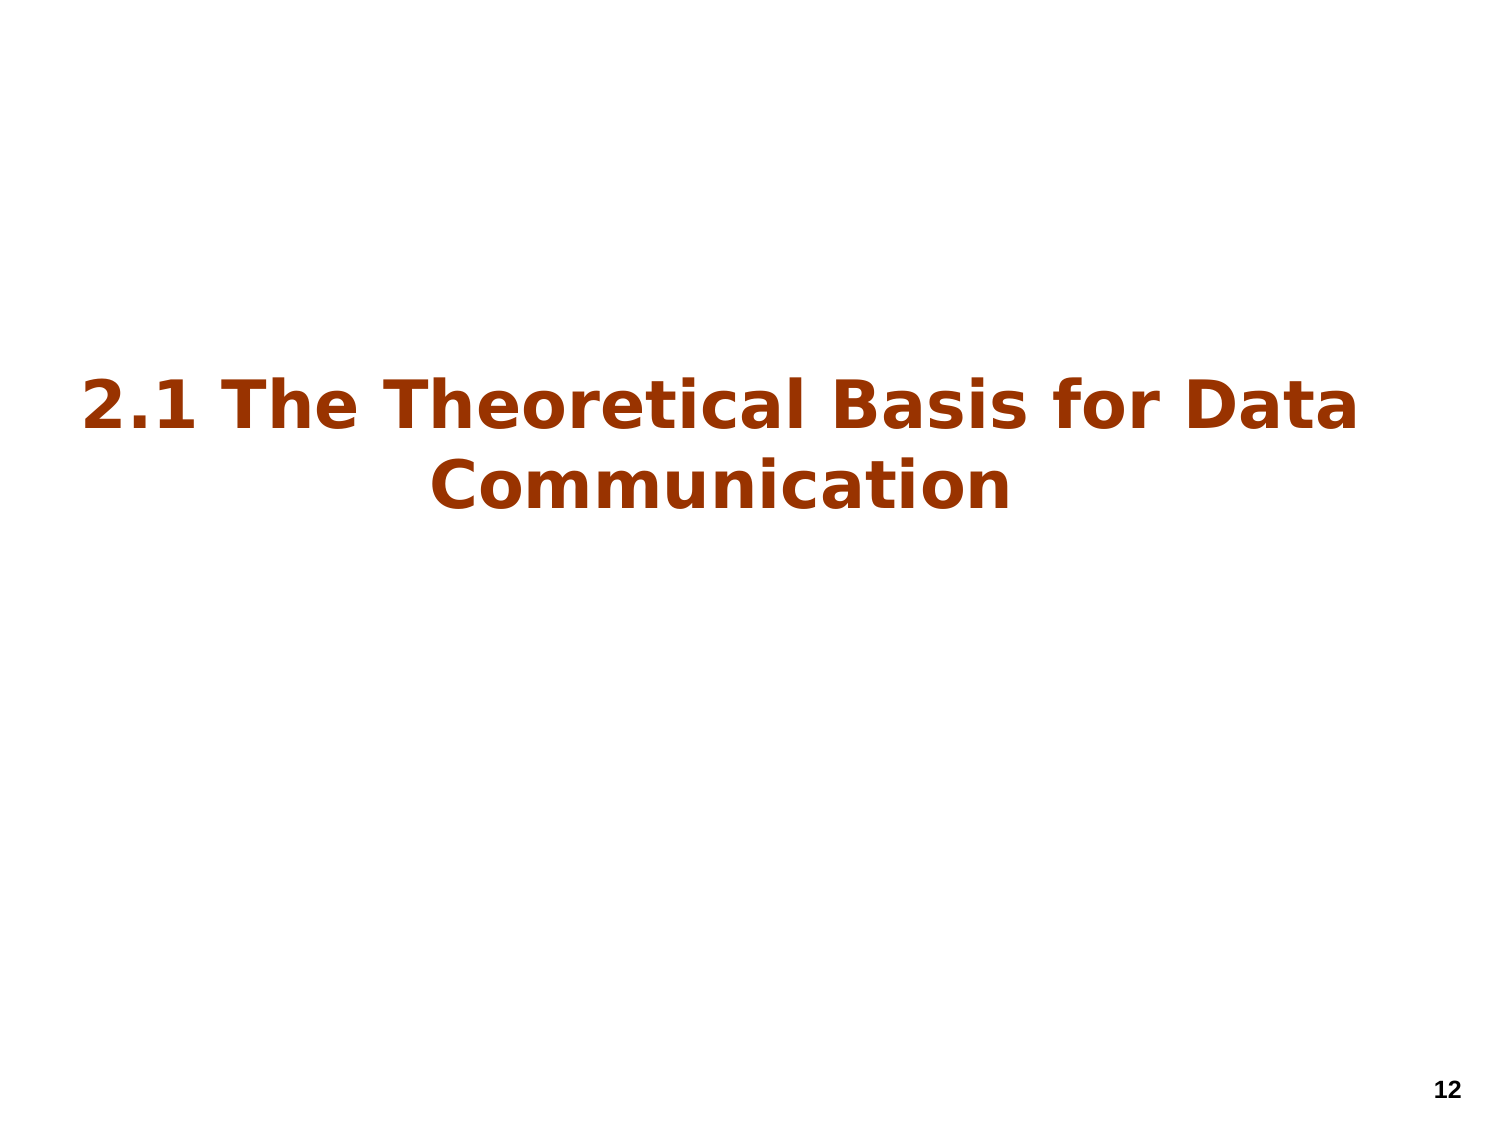

# 2.1 The Theoretical Basis for Data Communication